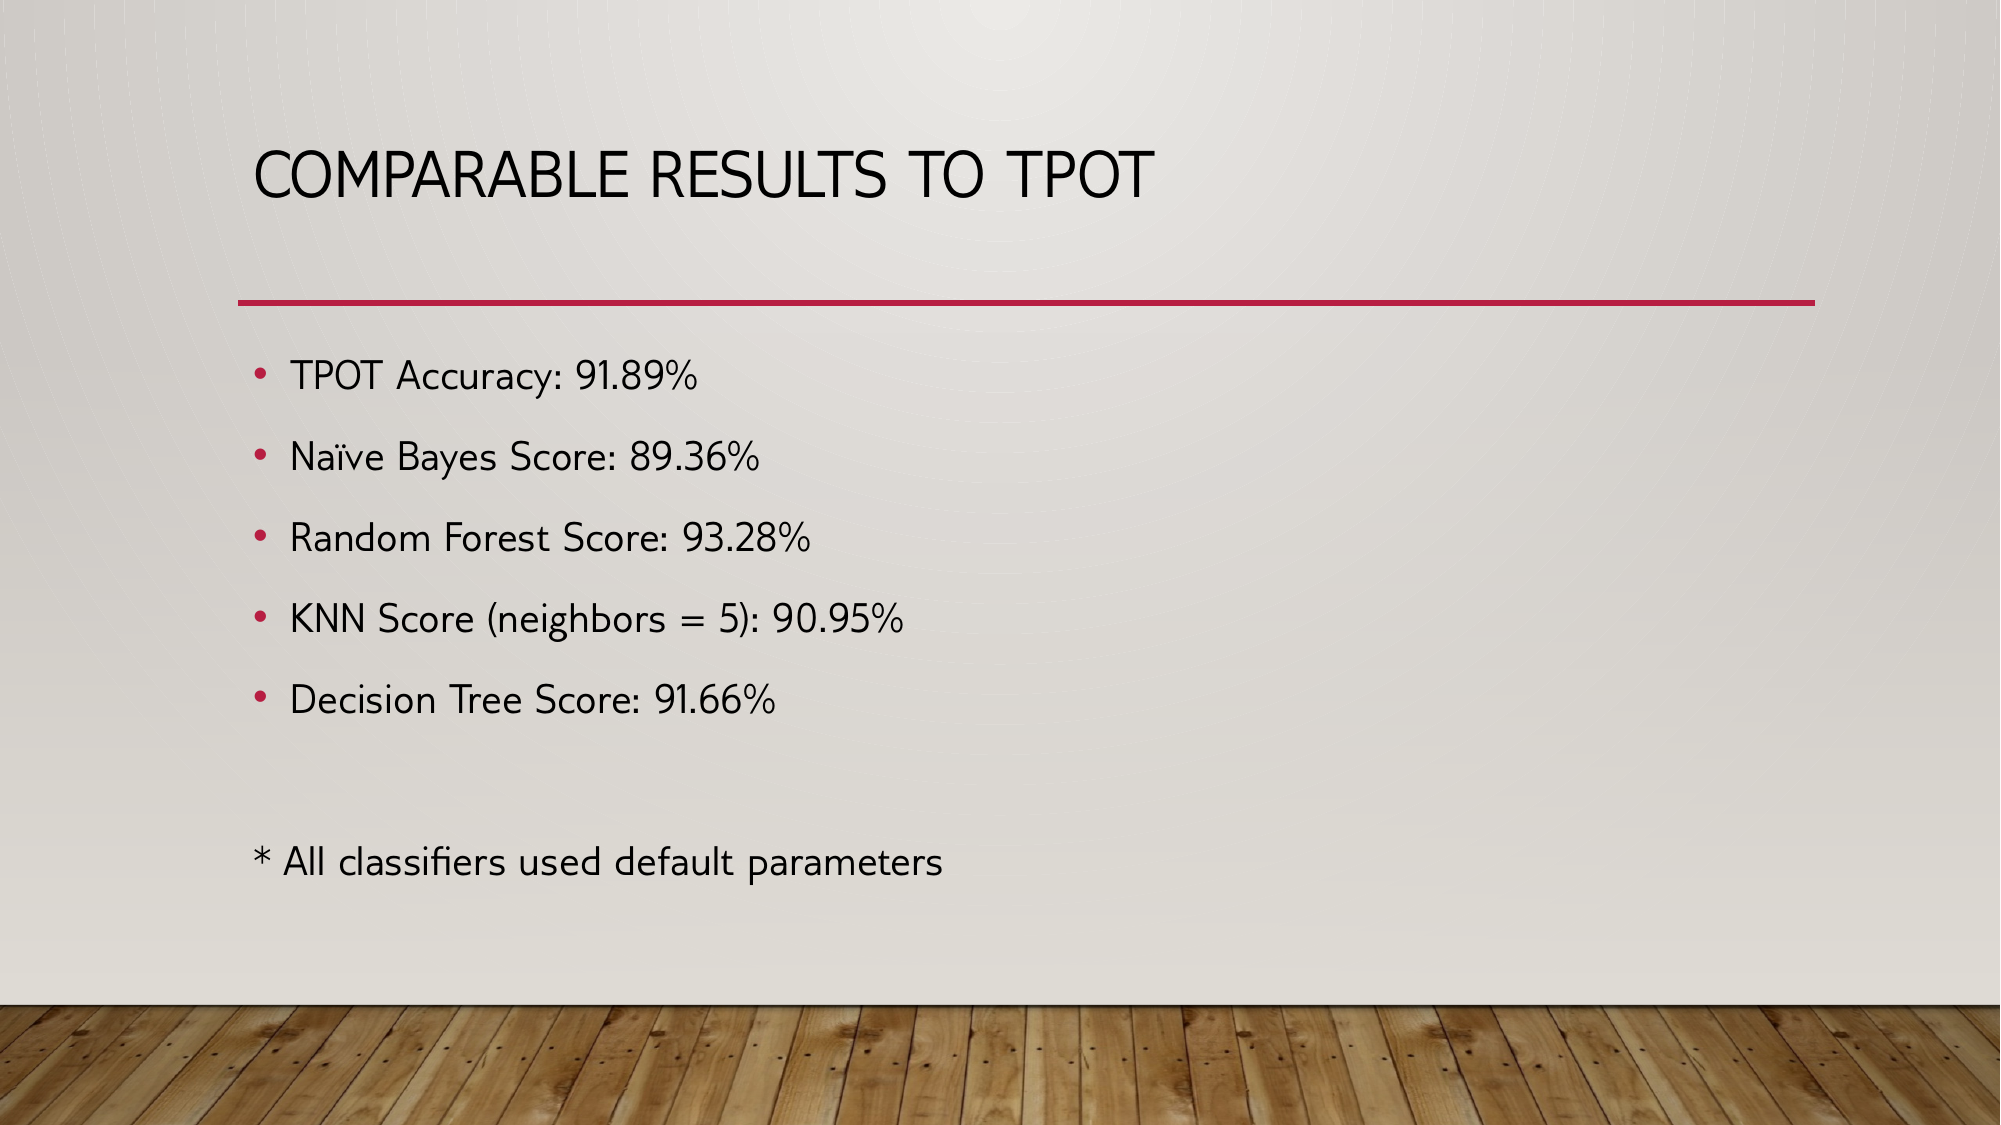

# Comparable results to tpot
TPOT Accuracy: 91.89%
Naïve Bayes Score: 89.36%
Random Forest Score: 93.28%
KNN Score (neighbors = 5): 90.95%
Decision Tree Score: 91.66%

* All classifiers used default parameters